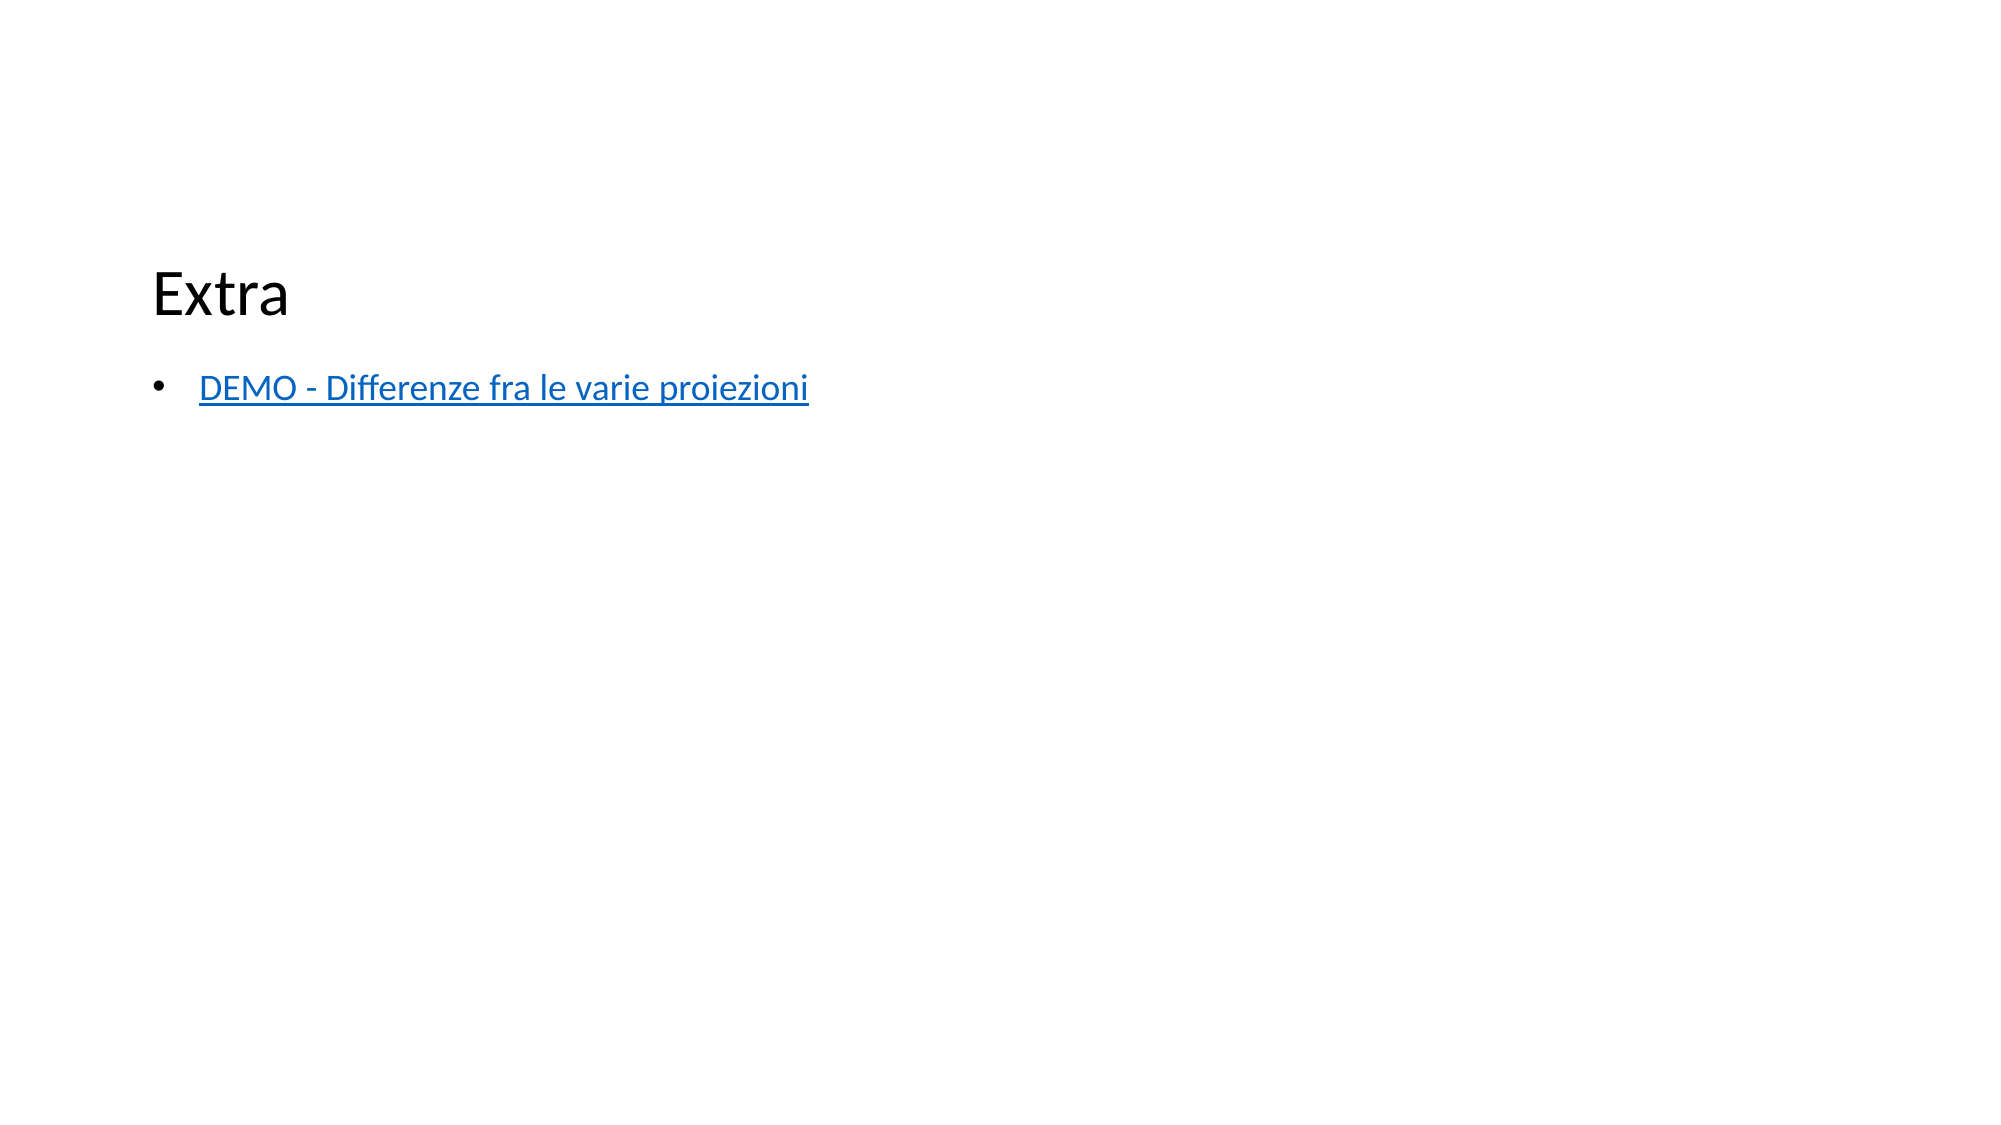

# Extra
DEMO - Differenze fra le varie proiezioni